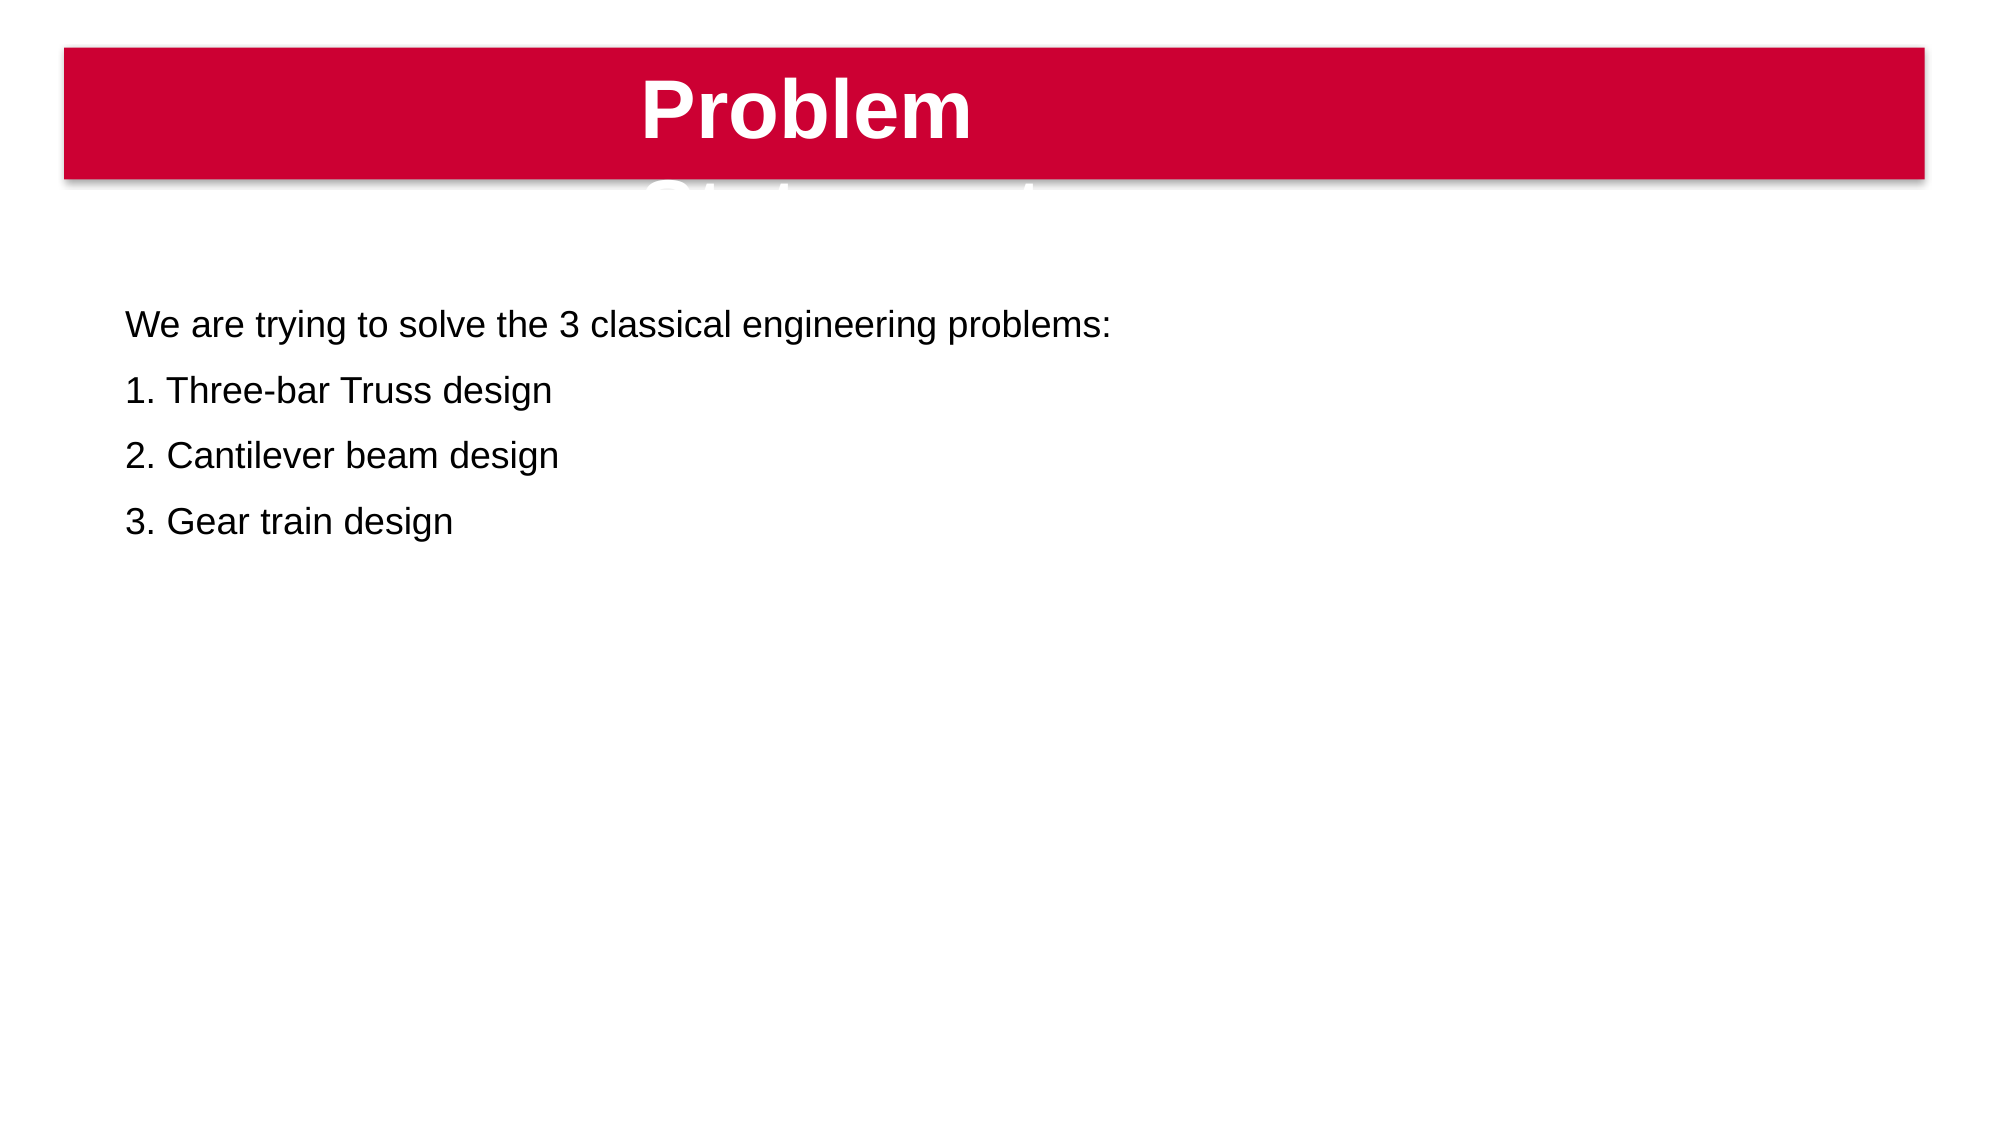

Problem Statement
We are trying to solve the 3 classical engineering problems:
1. Three-bar Truss design
2. Cantilever beam design
3. Gear train design